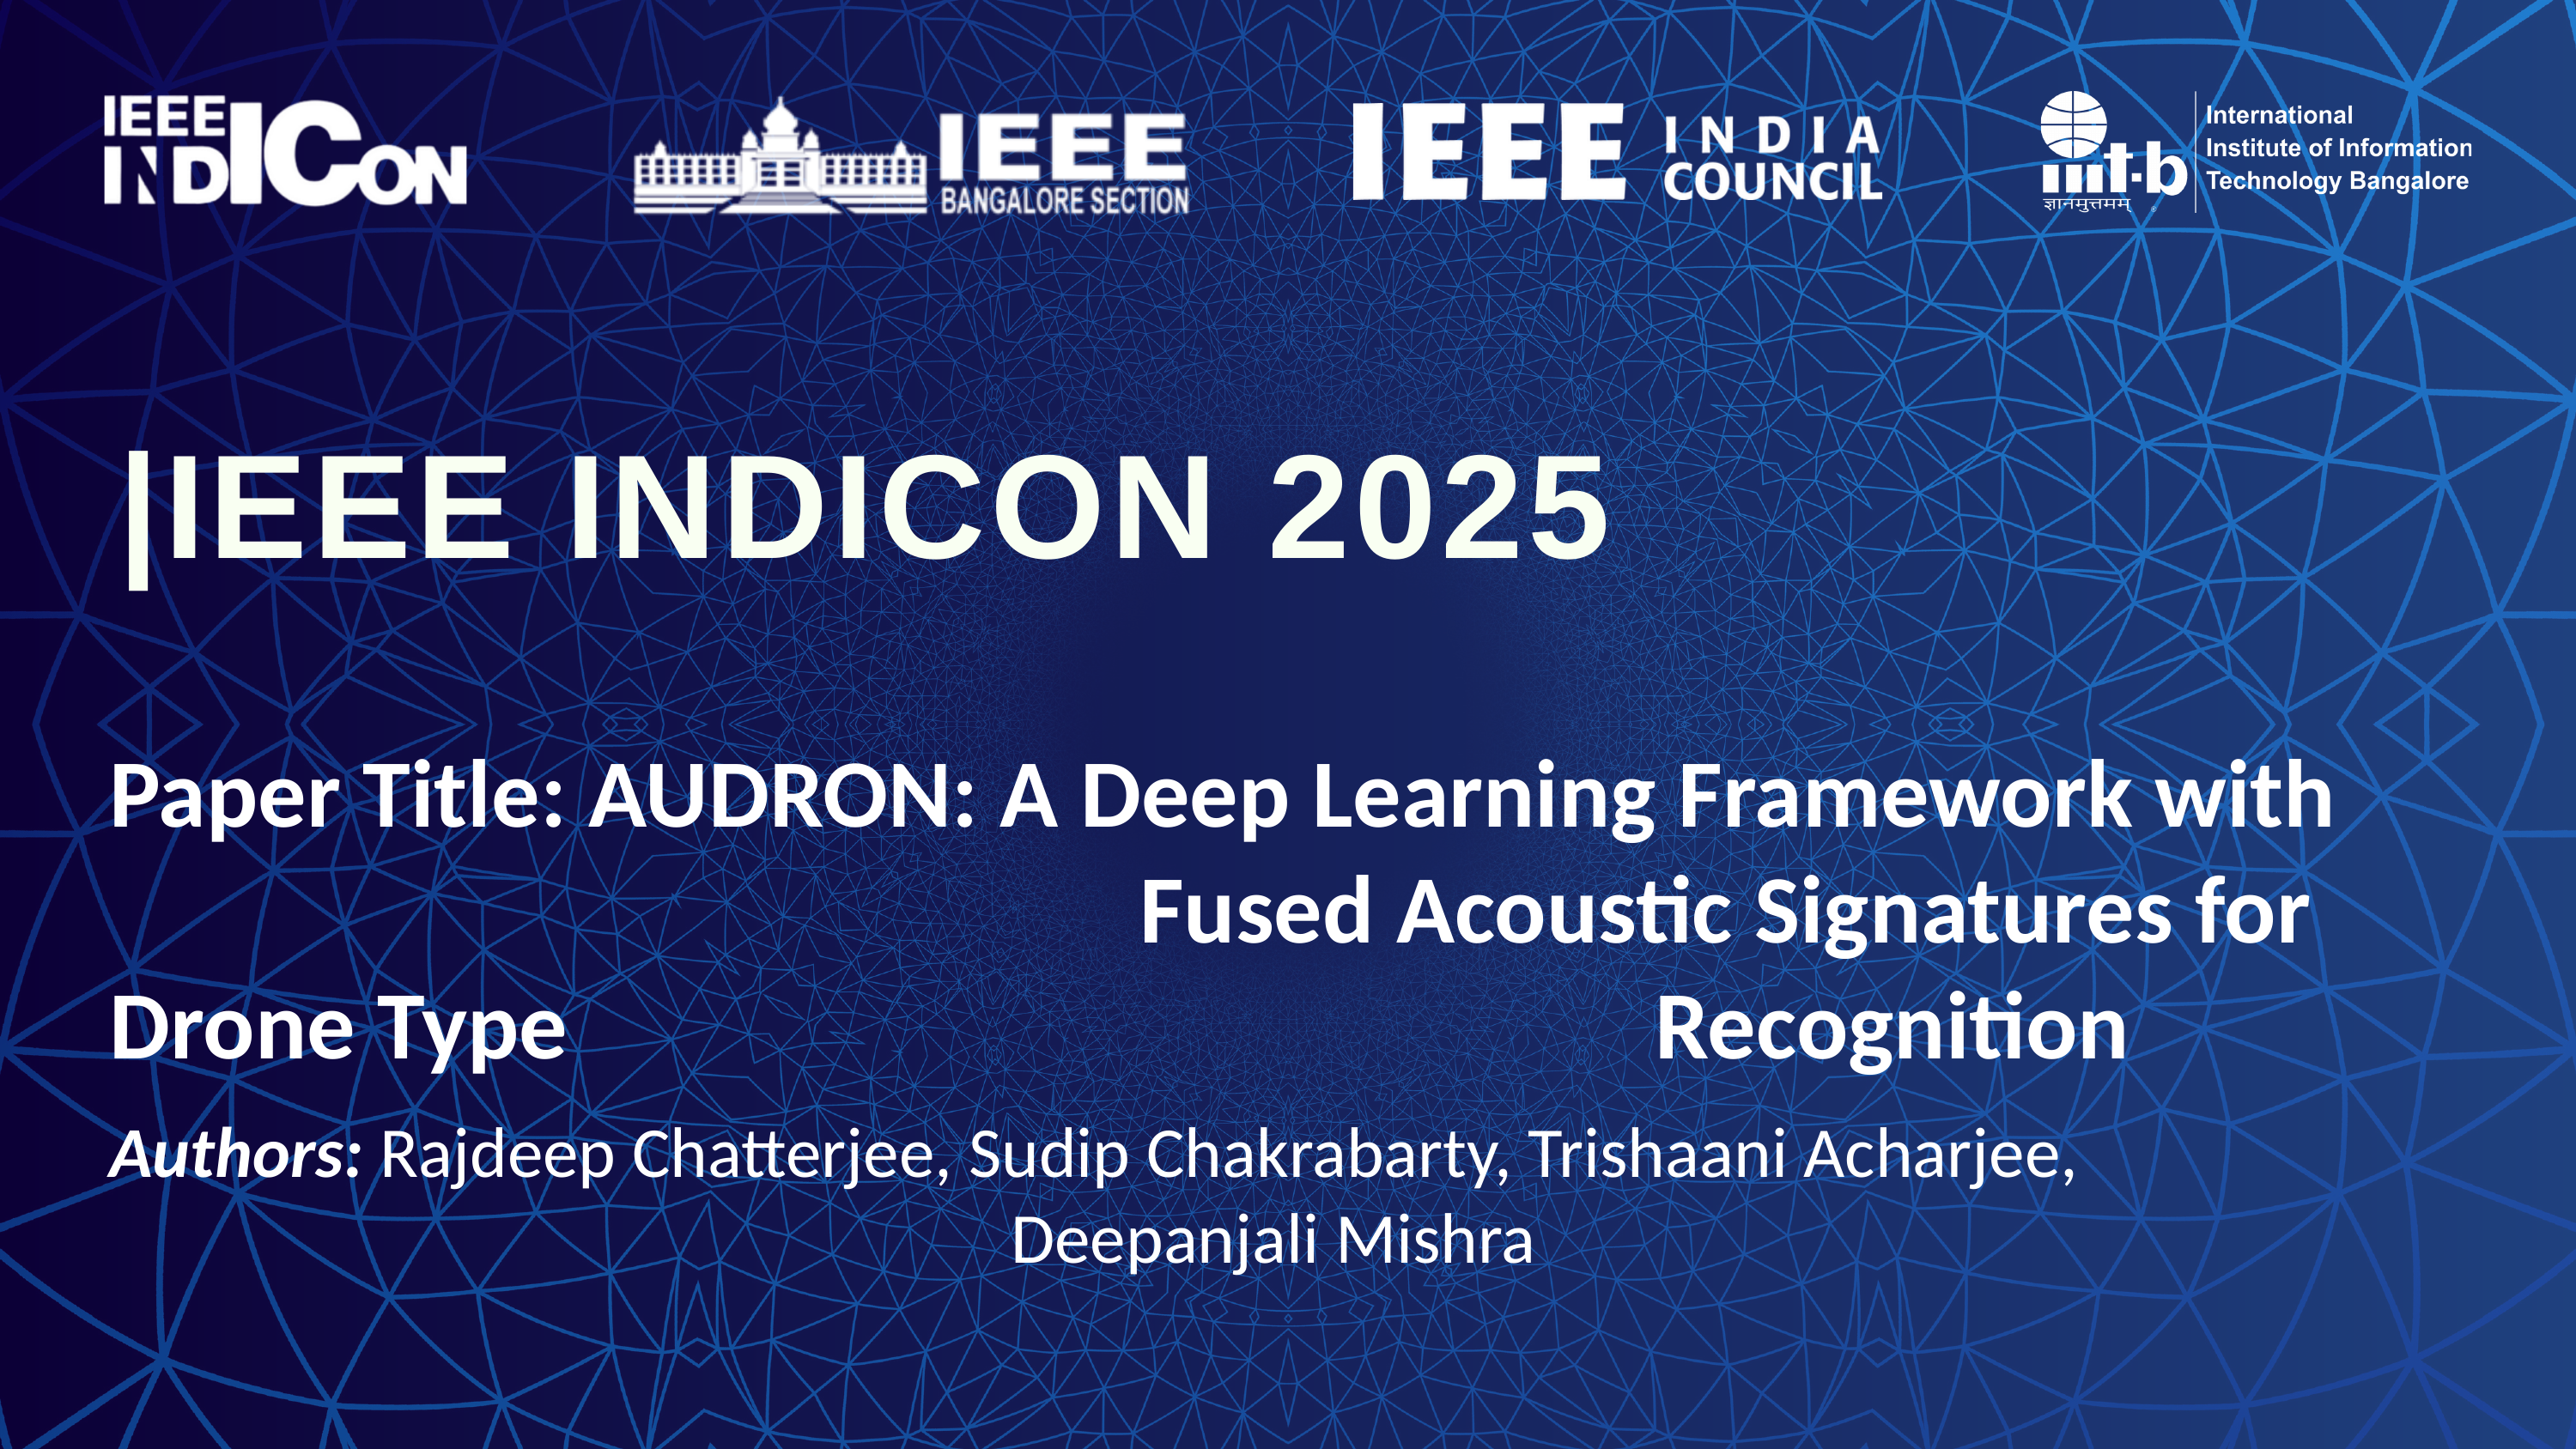

Paper Title: AUDRON: A Deep Learning Framework with 								Fused Acoustic Signatures for Drone Type 									Recognition
Authors: Rajdeep Chatterjee, Sudip Chakrabarty, Trishaani Acharjee, 									Deepanjali Mishra